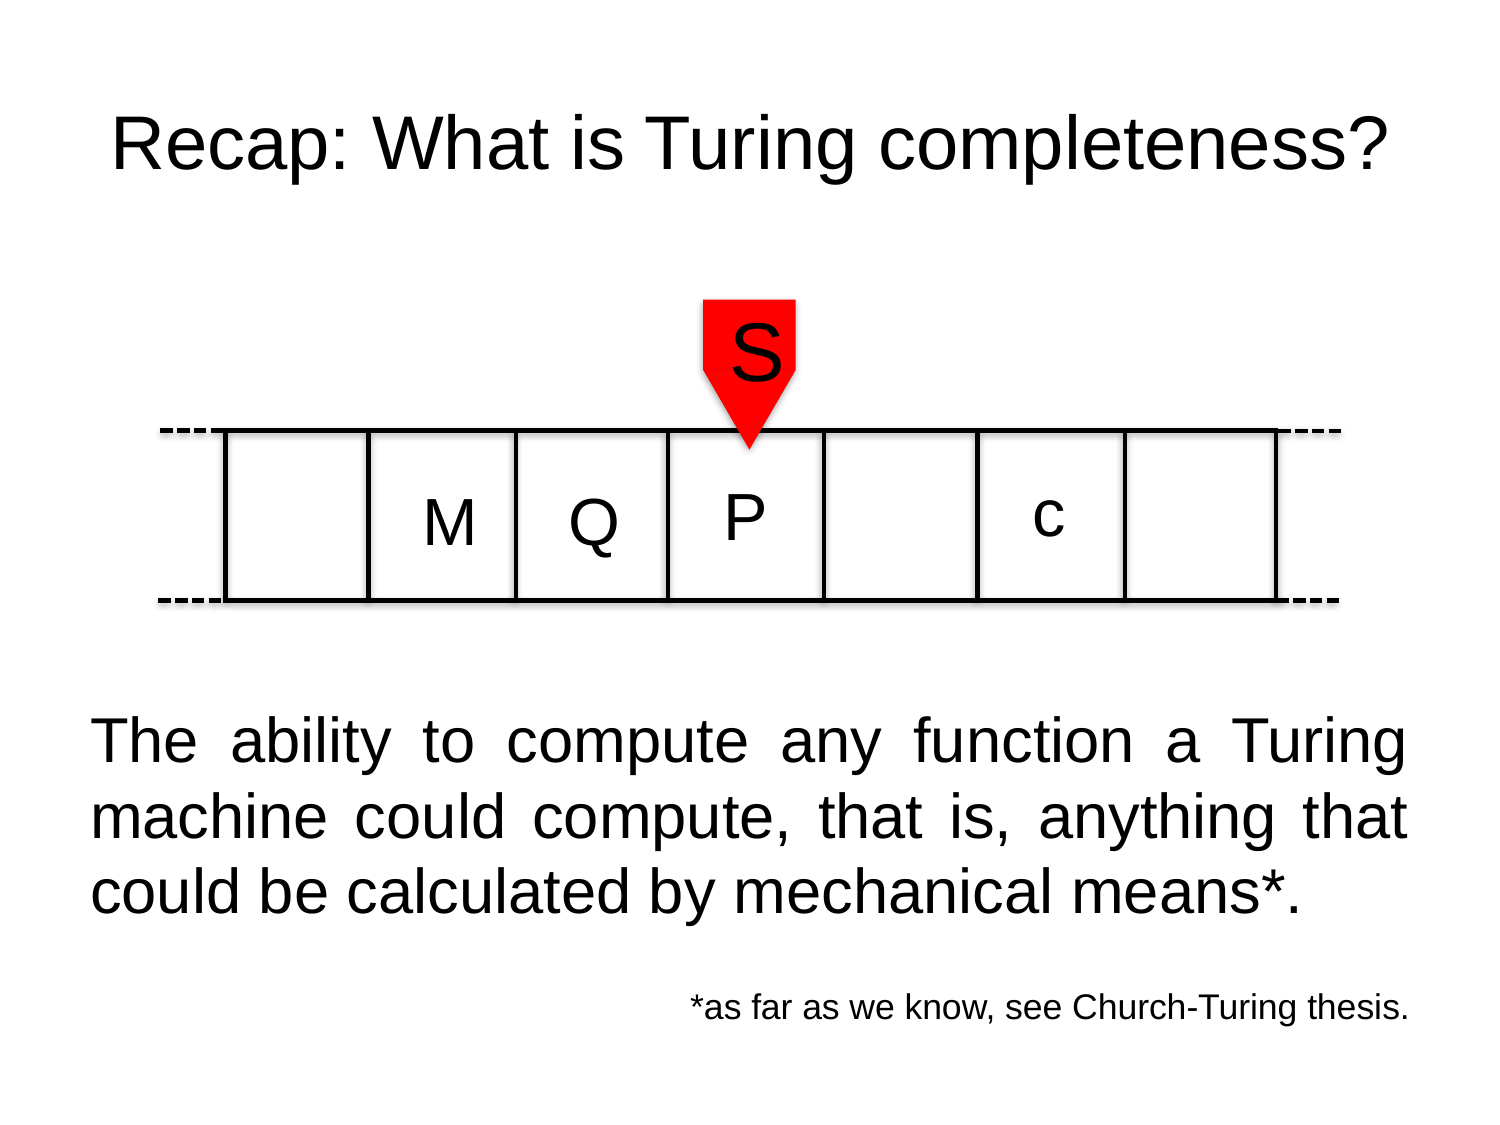

# Recap: What is Turing completeness?
S

c
P
M
Q
The ability to compute any function a Turing machine could compute, that is, anything that could be calculated by mechanical means*.

*as far as we know, see Church-Turing thesis.